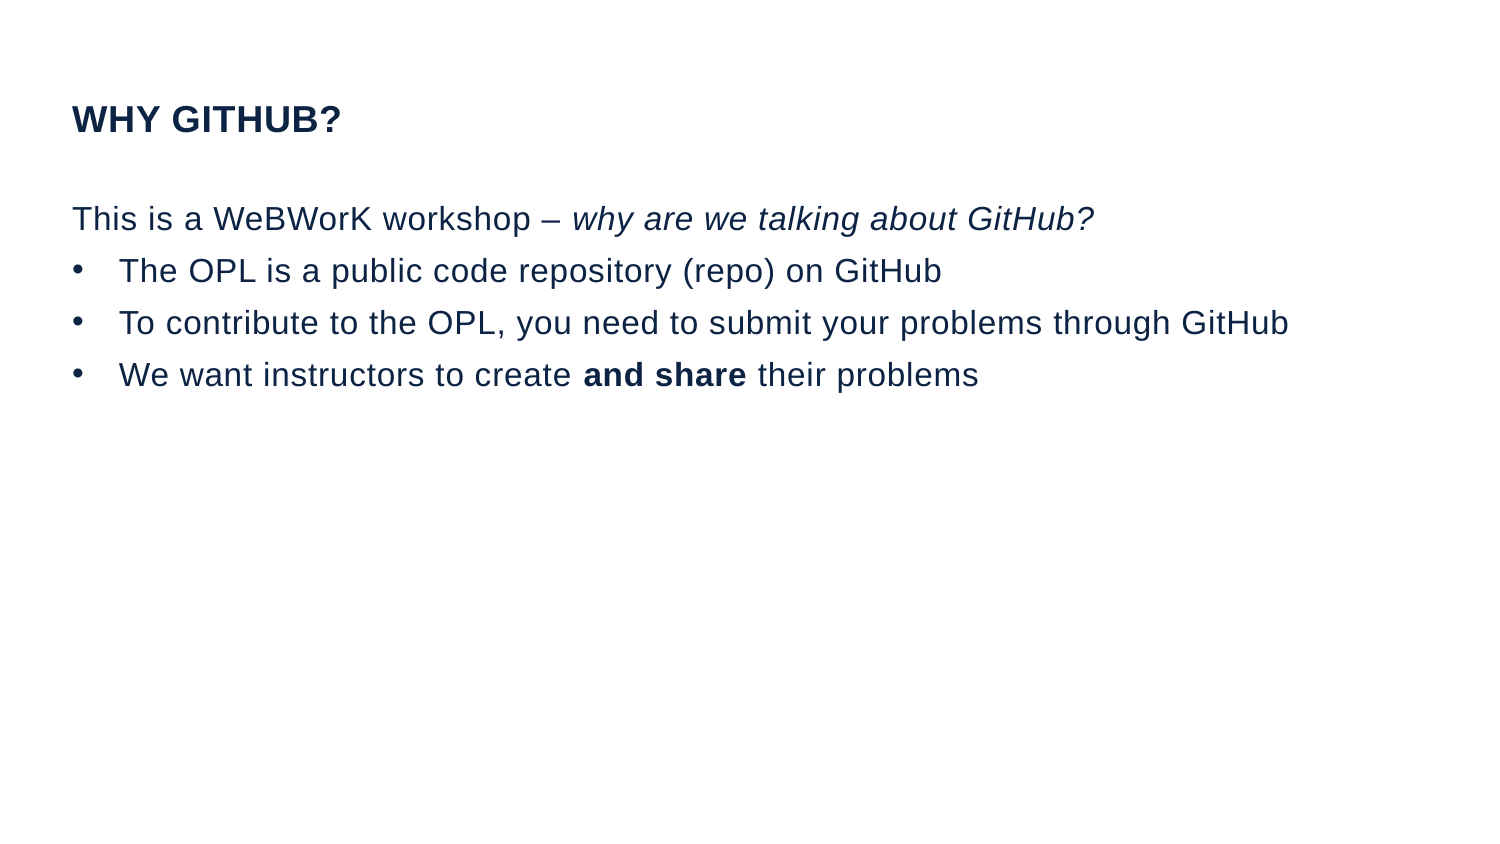

Why github?
This is a WeBWorK workshop – why are we talking about GitHub?
The OPL is a public code repository (repo) on GitHub
To contribute to the OPL, you need to submit your problems through GitHub
We want instructors to create and share their problems